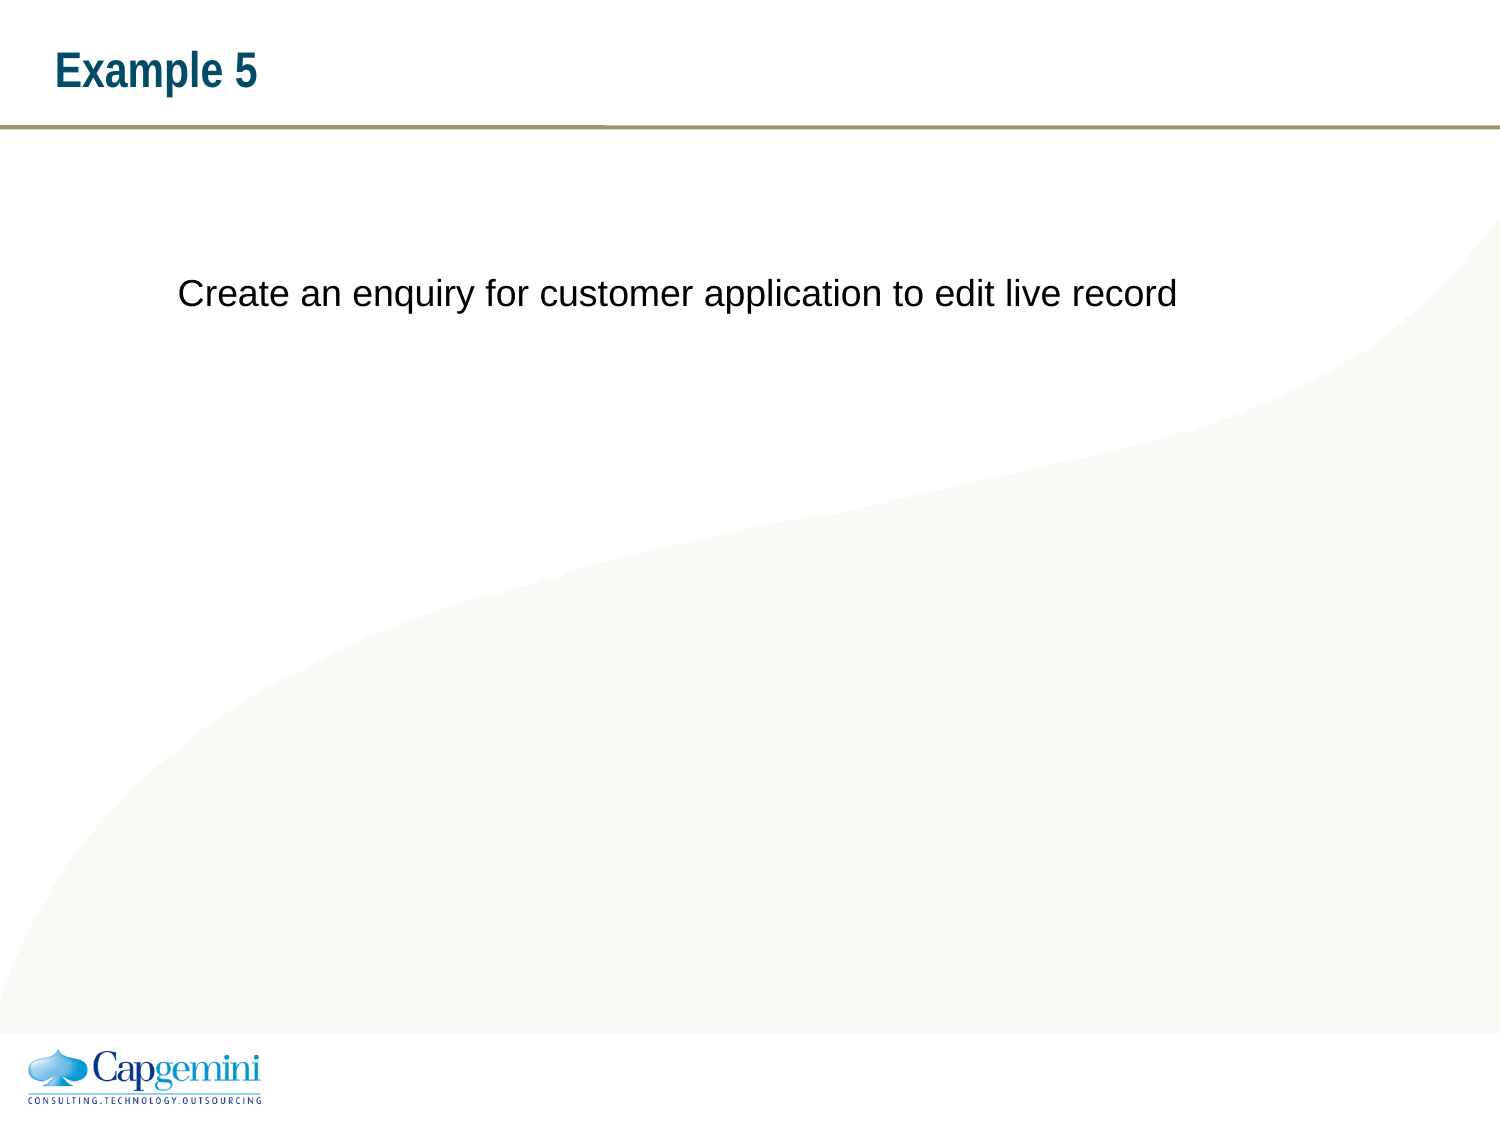

# Example 5
Create an enquiry for customer application to edit live record